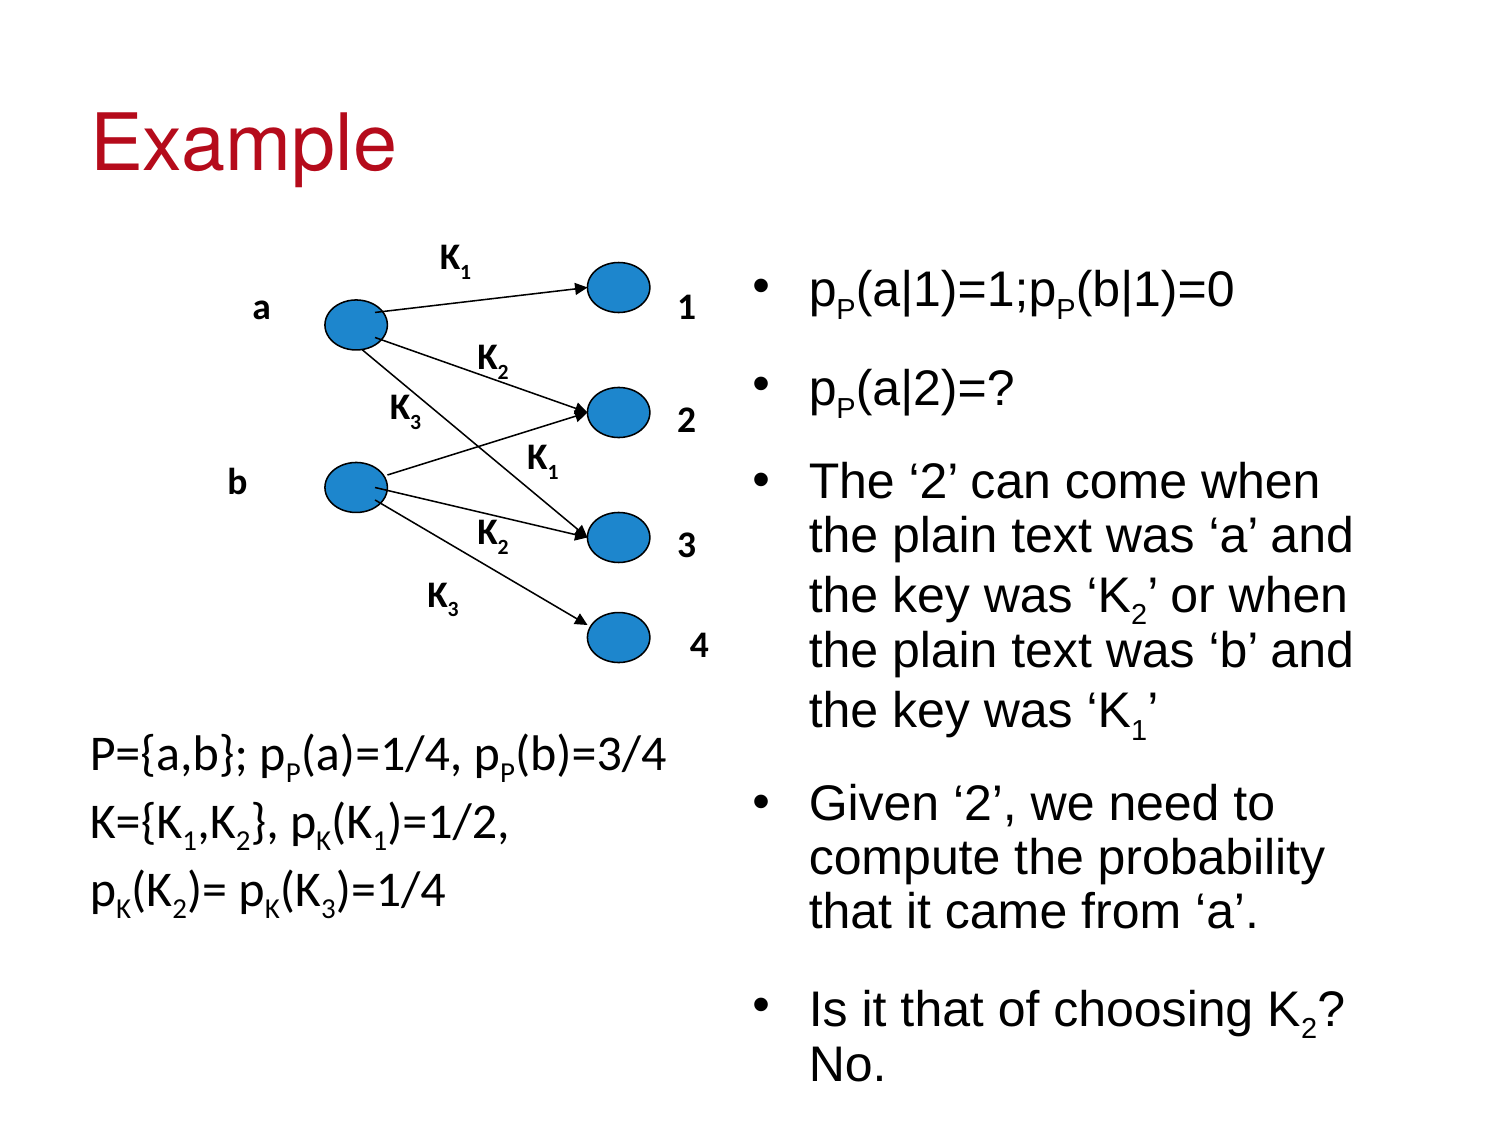

# Example
K1
pP(a|1)=1;pP(b|1)=0
pP(a|2)=?
The ‘2’ can come when the plain text was ‘a’ and the key was ‘K2’ or when  the plain text was ‘b’ and the key was ‘K1’
Given ‘2’, we need to compute the probability that it came from ‘a’.
Is it that of choosing K2? No.

a
1

K2

K3

2

K1
b

K2

3
K3

4
P={a,b}; pP(a)=1/4, pP(b)=3/4
K={K1,K2}, pK(K1)=1/2,            pK(K2)= pK(K3)=1/4